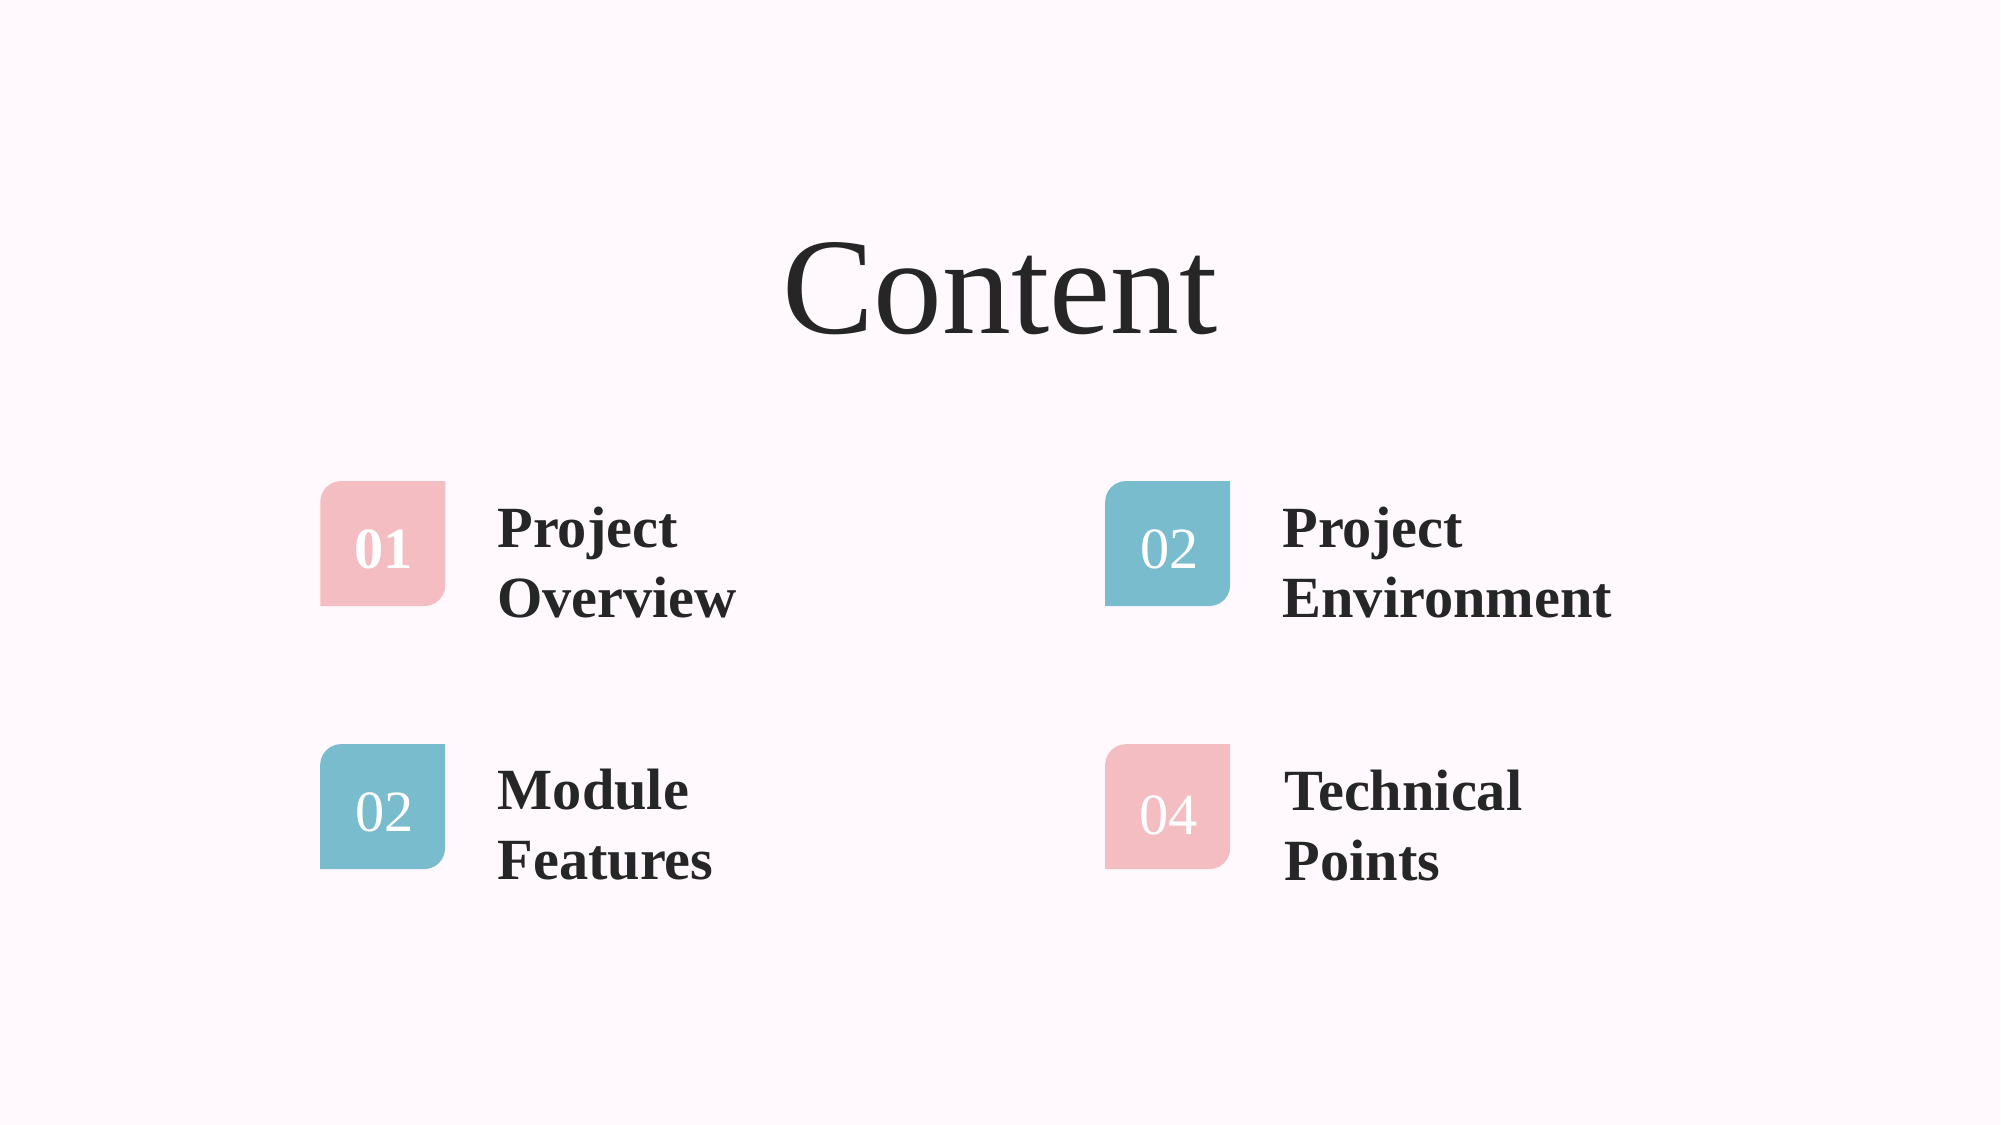

www.www.2ppt.com.com/hangye
Content

01
Project
Overview

02
Project
Environment
Module
Features

04
Technical
Points

02